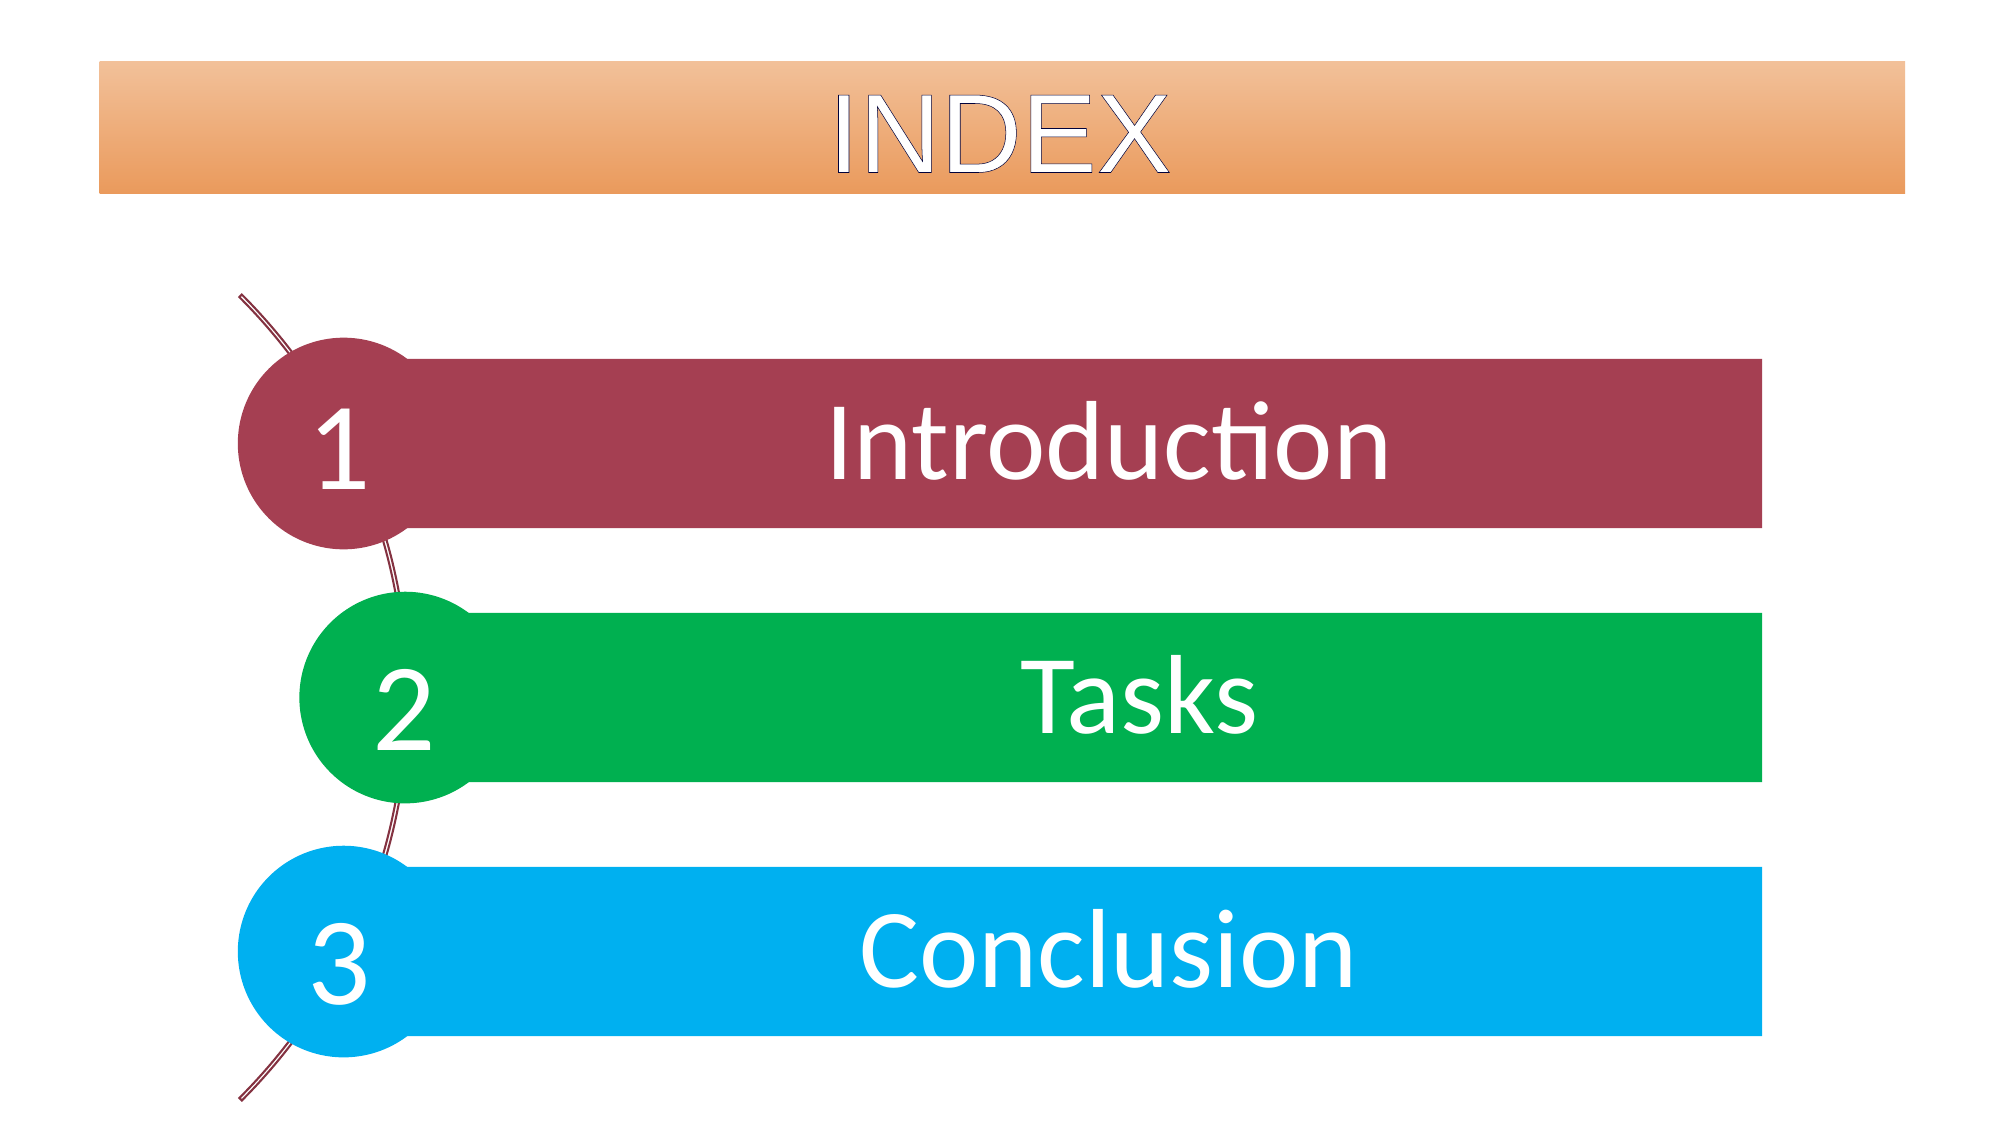

# INDEX

Introduction
Tasks
Conclusion
1
2
3
2